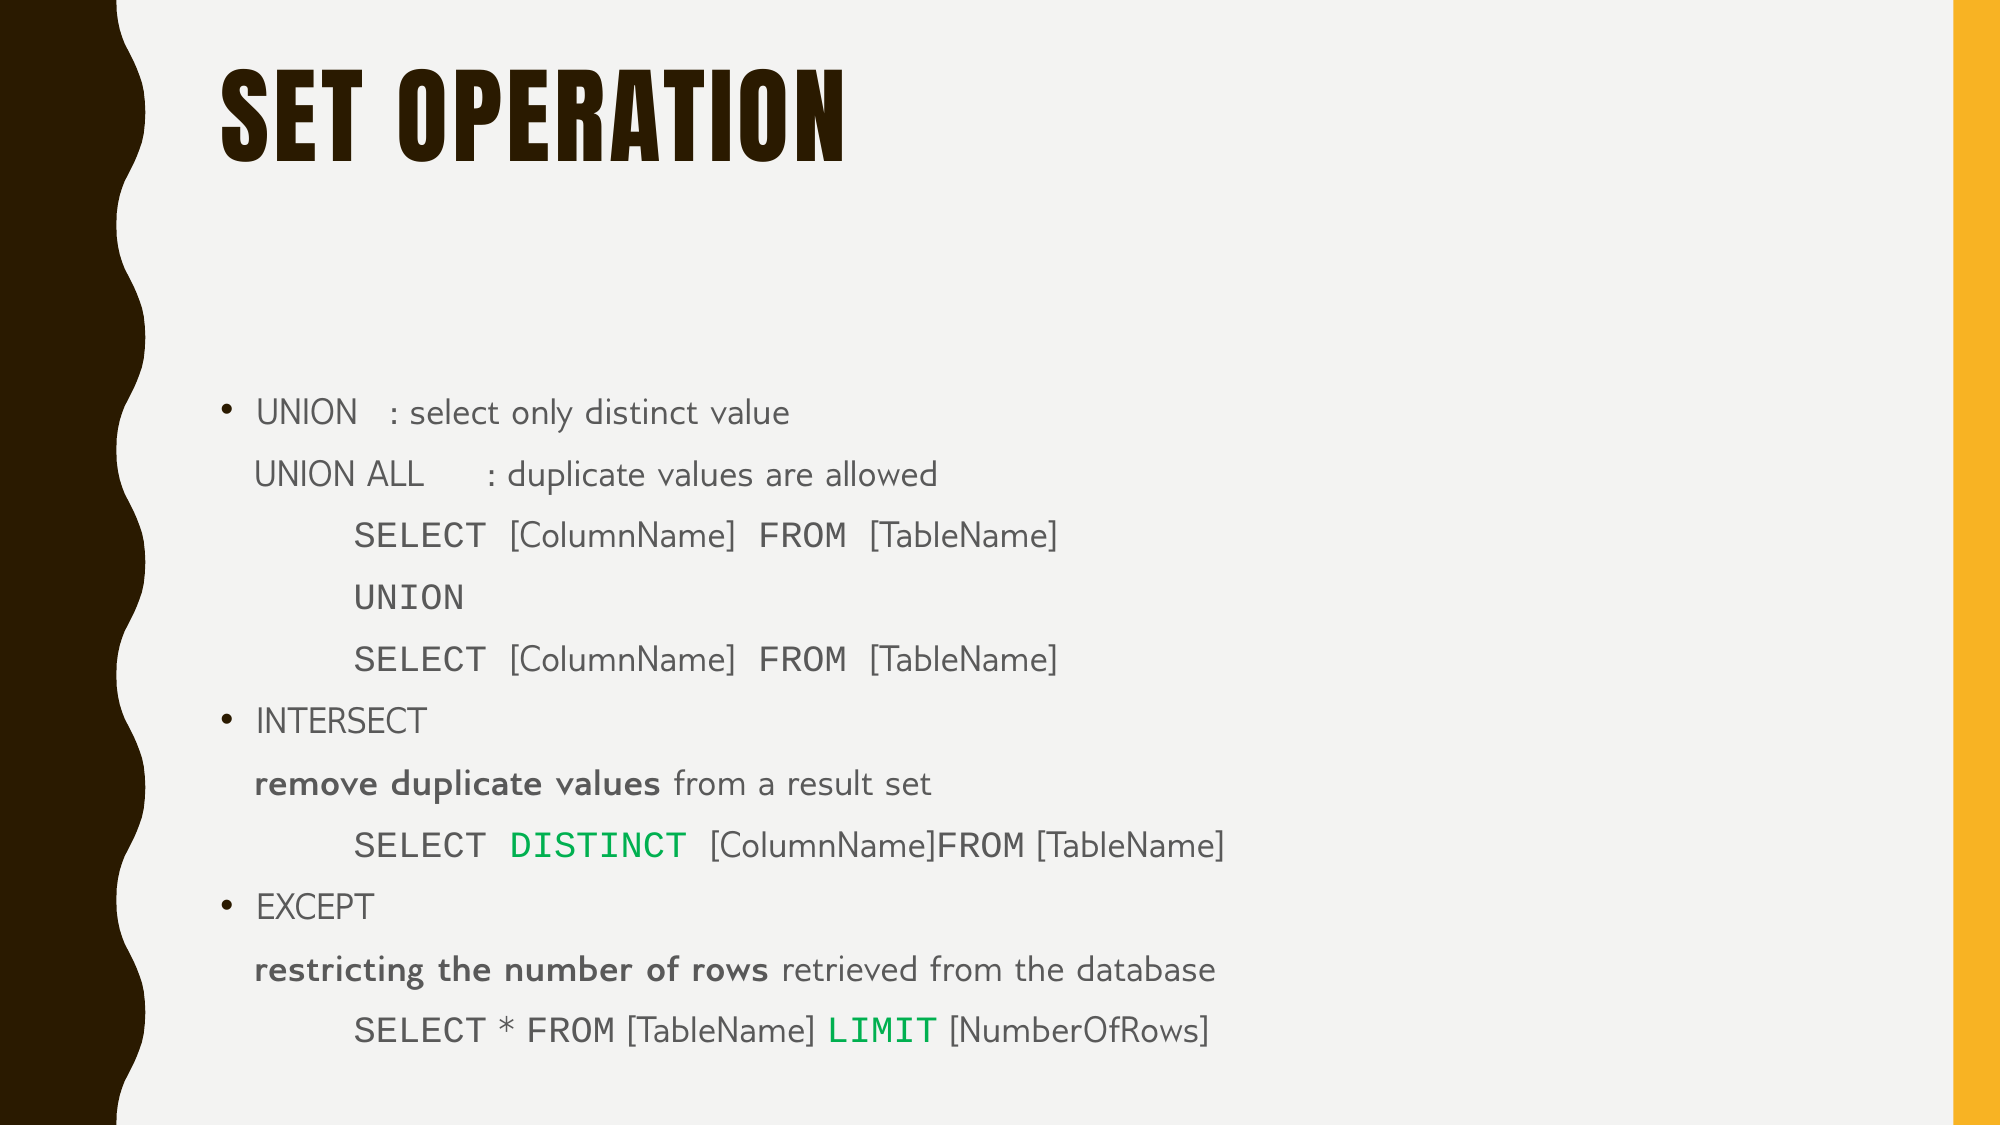

# SET OPERATION
UNION	: select only distinct value
   UNION ALL	: duplicate values are allowed
	SELECT [ColumnName] FROM [TableName]
	UNION
	SELECT [ColumnName] FROM [TableName]
INTERSECT
   remove duplicate values from a result set
	SELECT DISTINCT [ColumnName]FROM [TableName]
EXCEPT
   restricting the number of rows retrieved from the database
	SELECT * FROM [TableName] LIMIT [NumberOfRows]